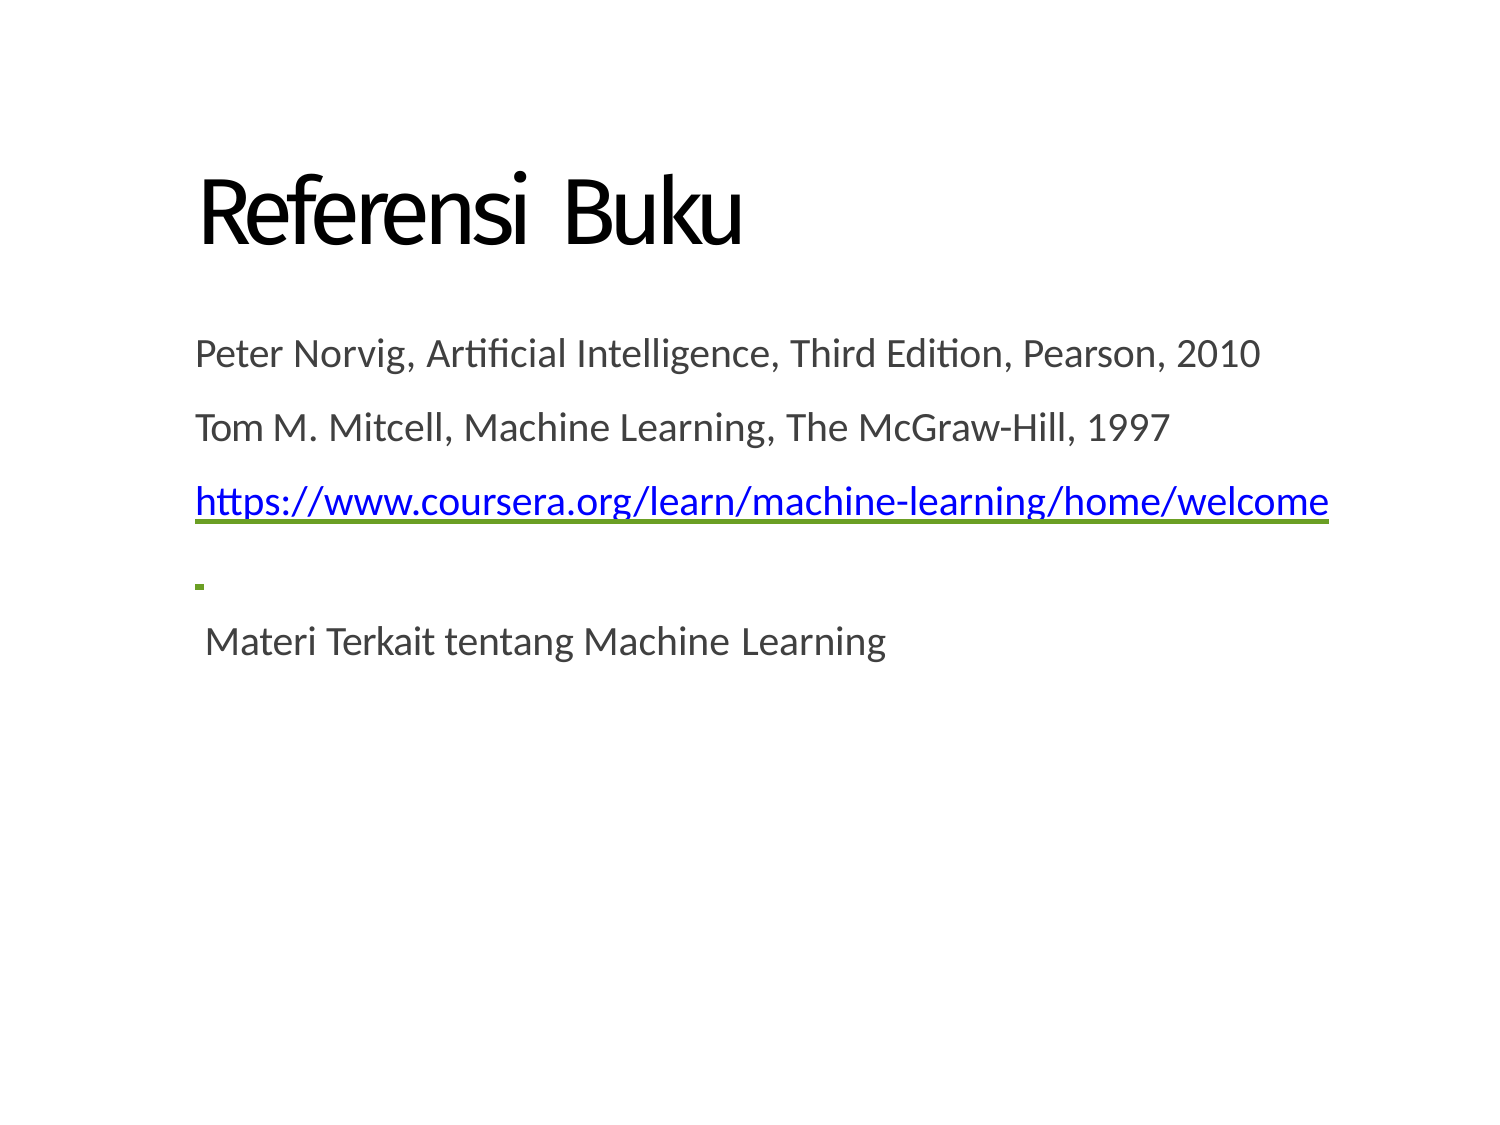

Referensi Buku
Peter Norvig, Artificial Intelligence, Third Edition, Pearson, 2010  Tom M. Mitcell, Machine Learning, The McGraw-Hill, 1997  https://www.coursera.org/learn/machine-learning/home/welcome  Materi Terkait tentang Machine Learning